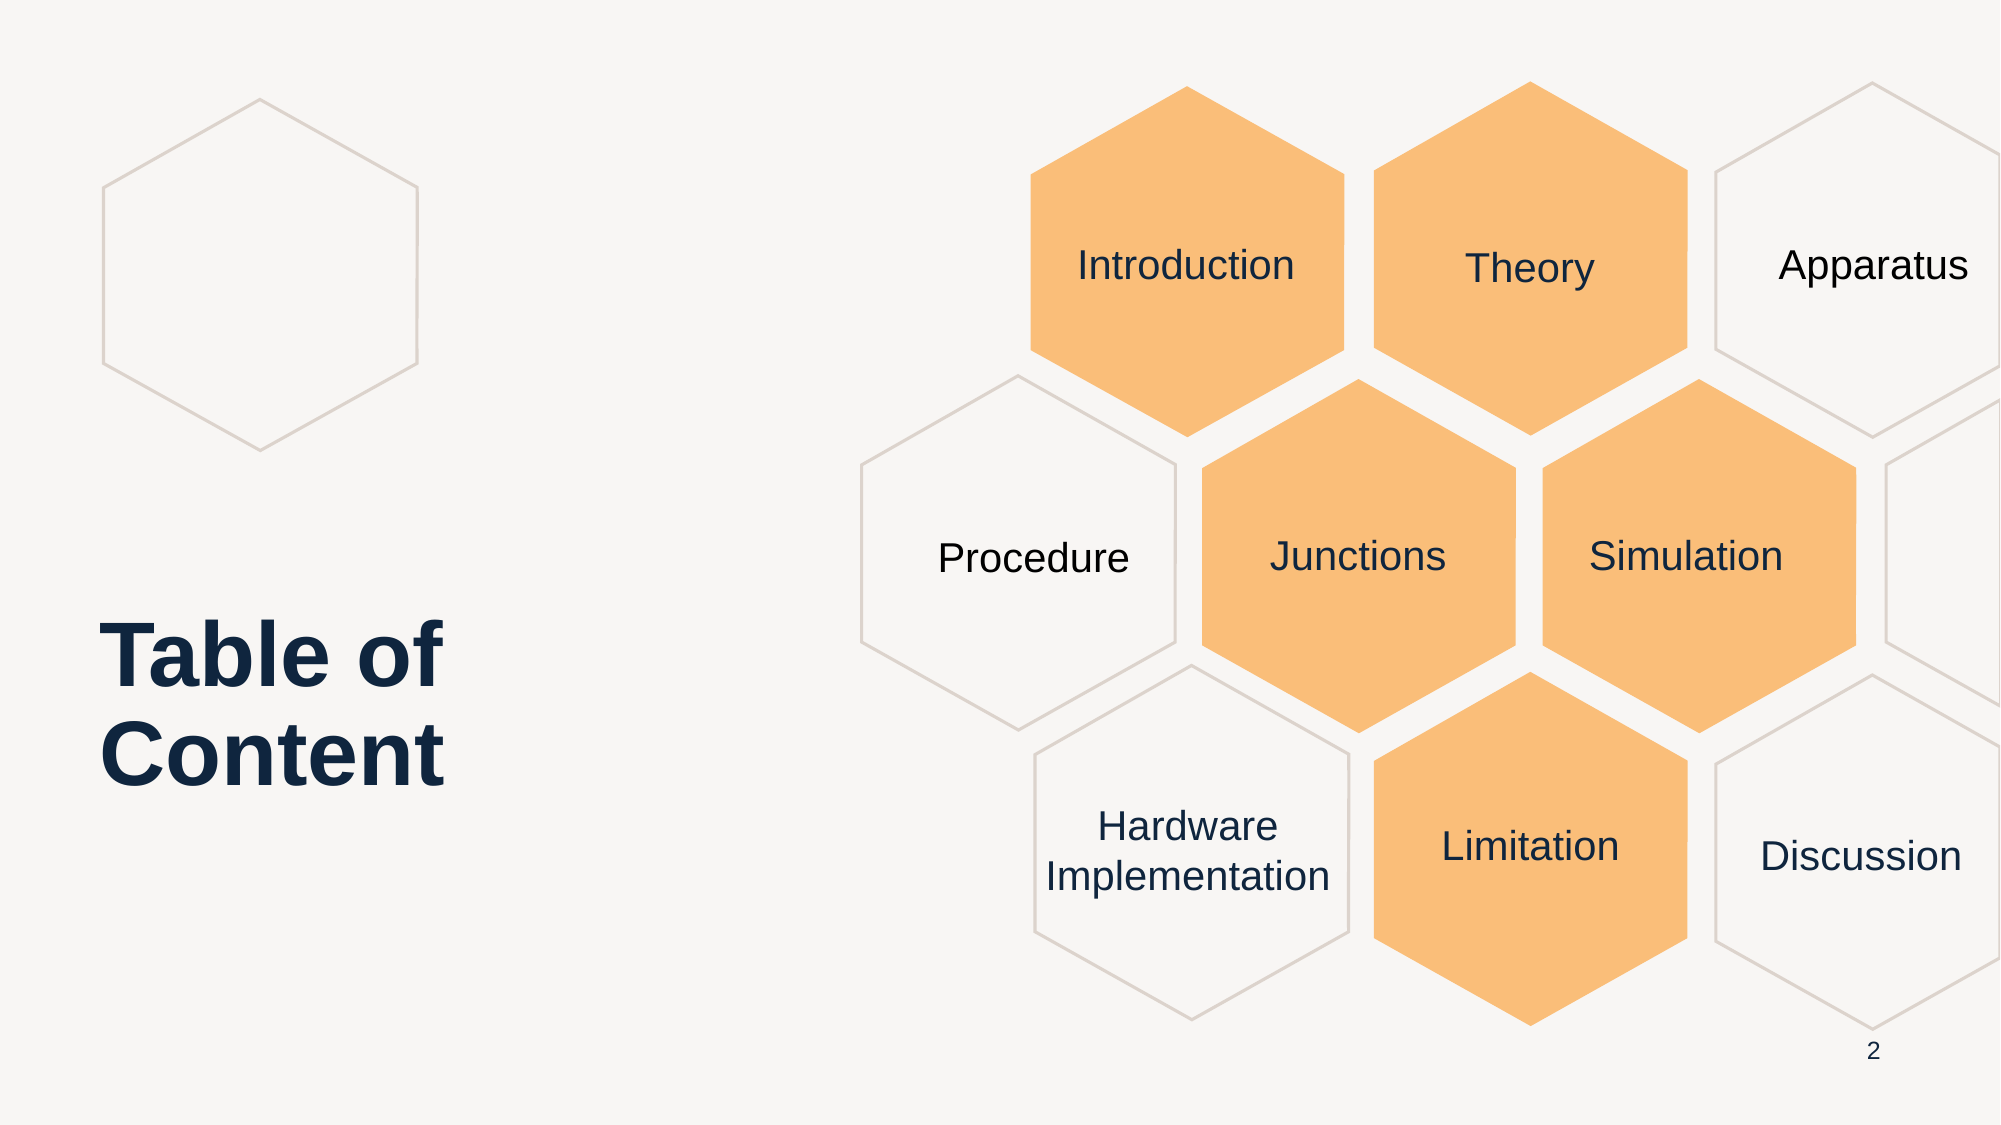

Introduction
Theory
Apparatus
Simulation
Junctions
Procedure
# Table of Content
Limitation
Hardware Implementation
Discussion

2